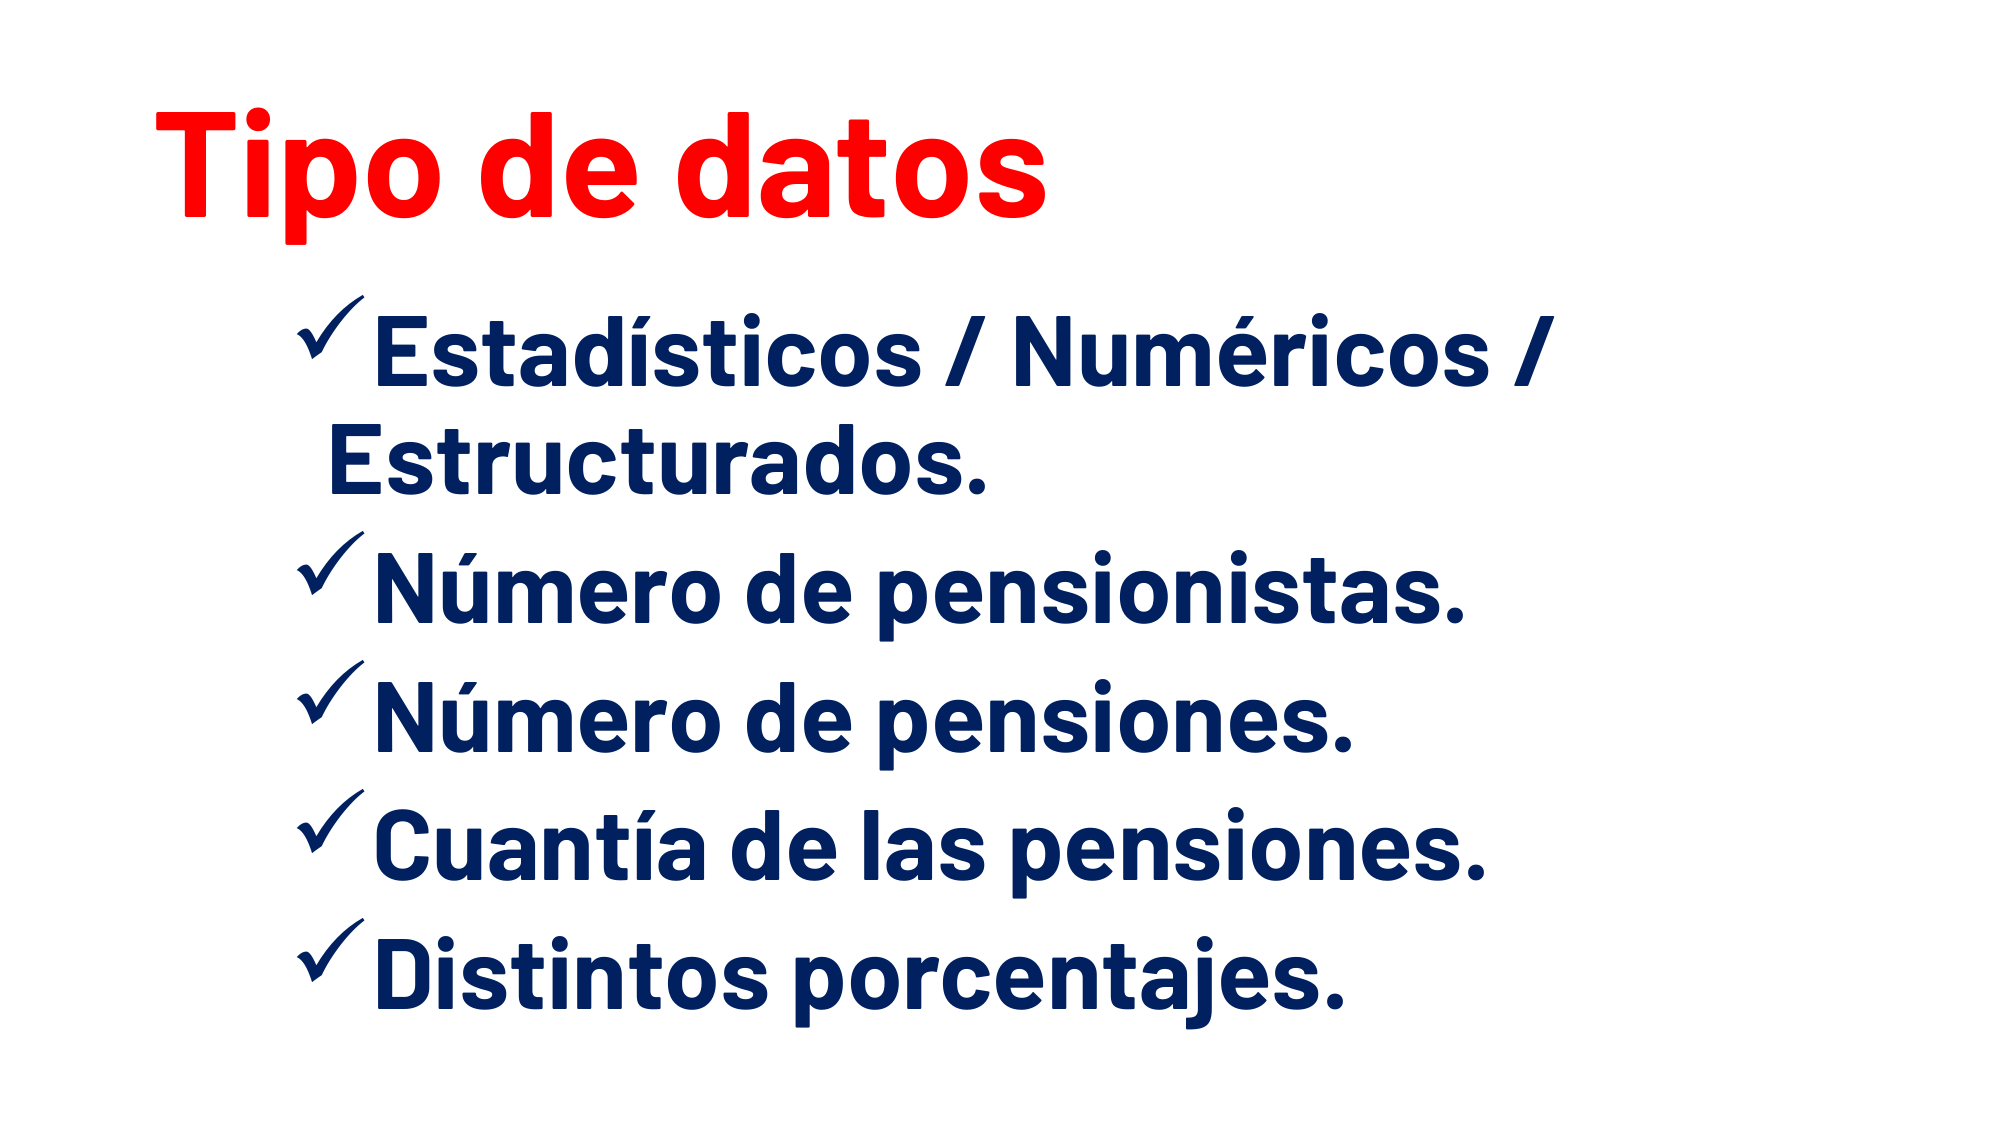

# Tipo de datos
Estadísticos / Numéricos / Estructurados.
Número de pensionistas.
Número de pensiones.
Cuantía de las pensiones.
Distintos porcentajes.